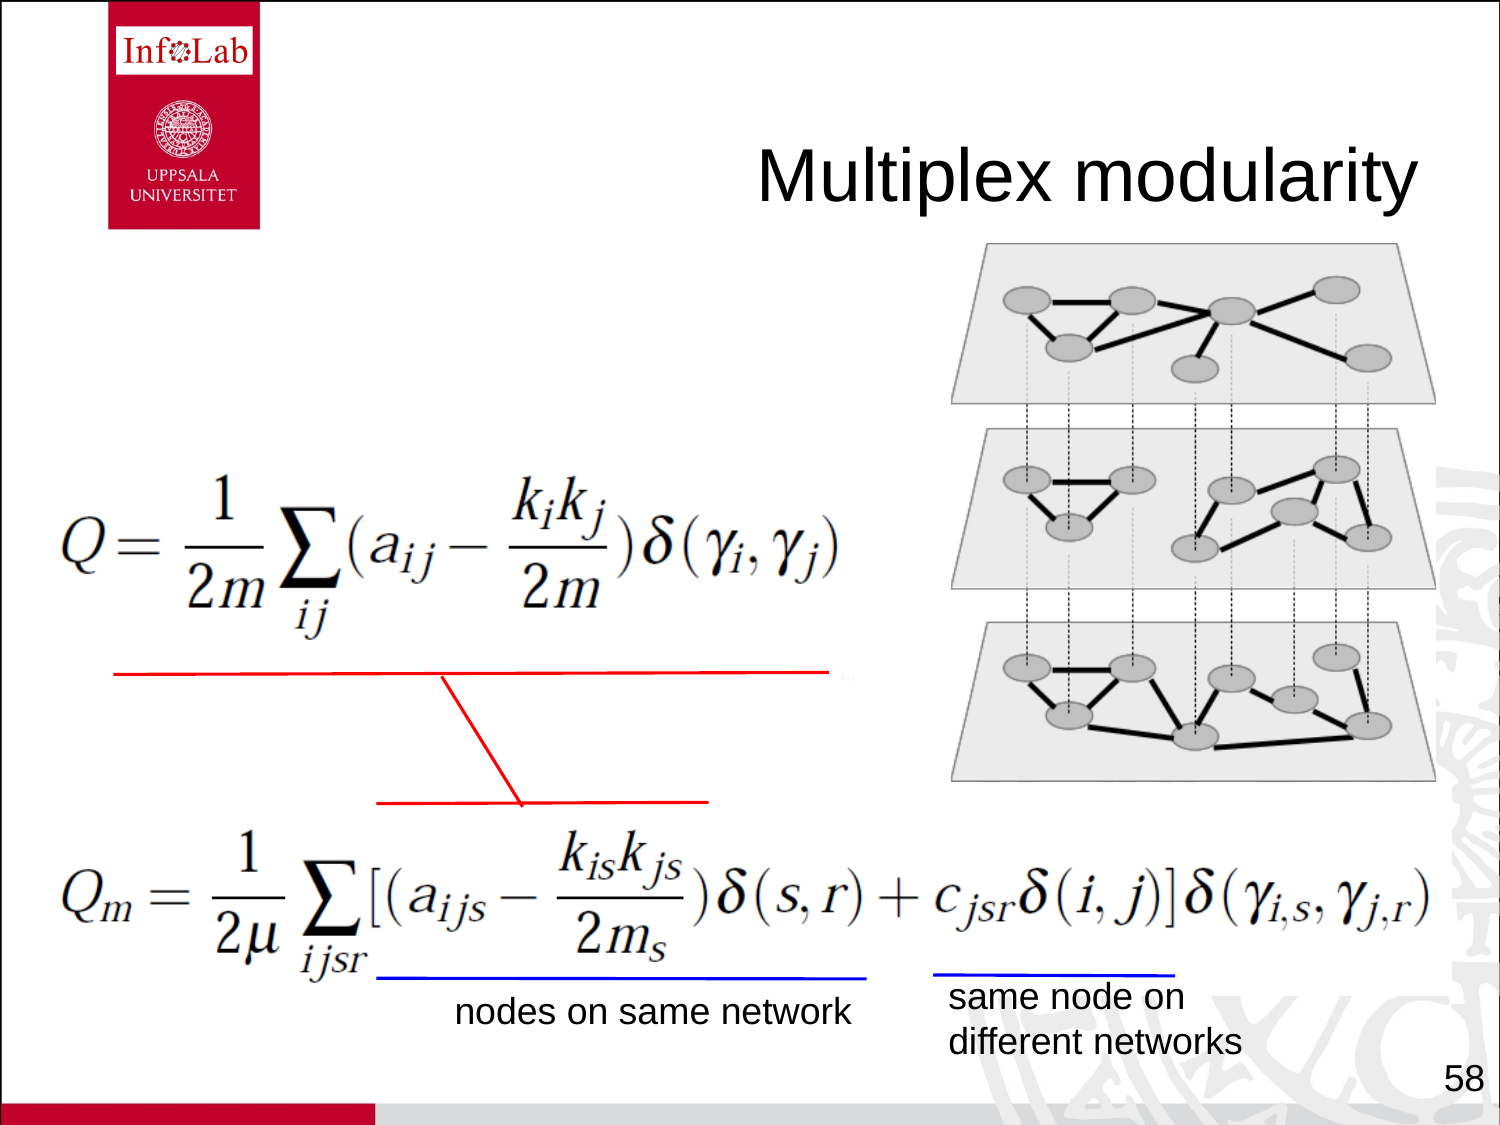

# Multiplex modularity

same node on different networks
nodes on same network